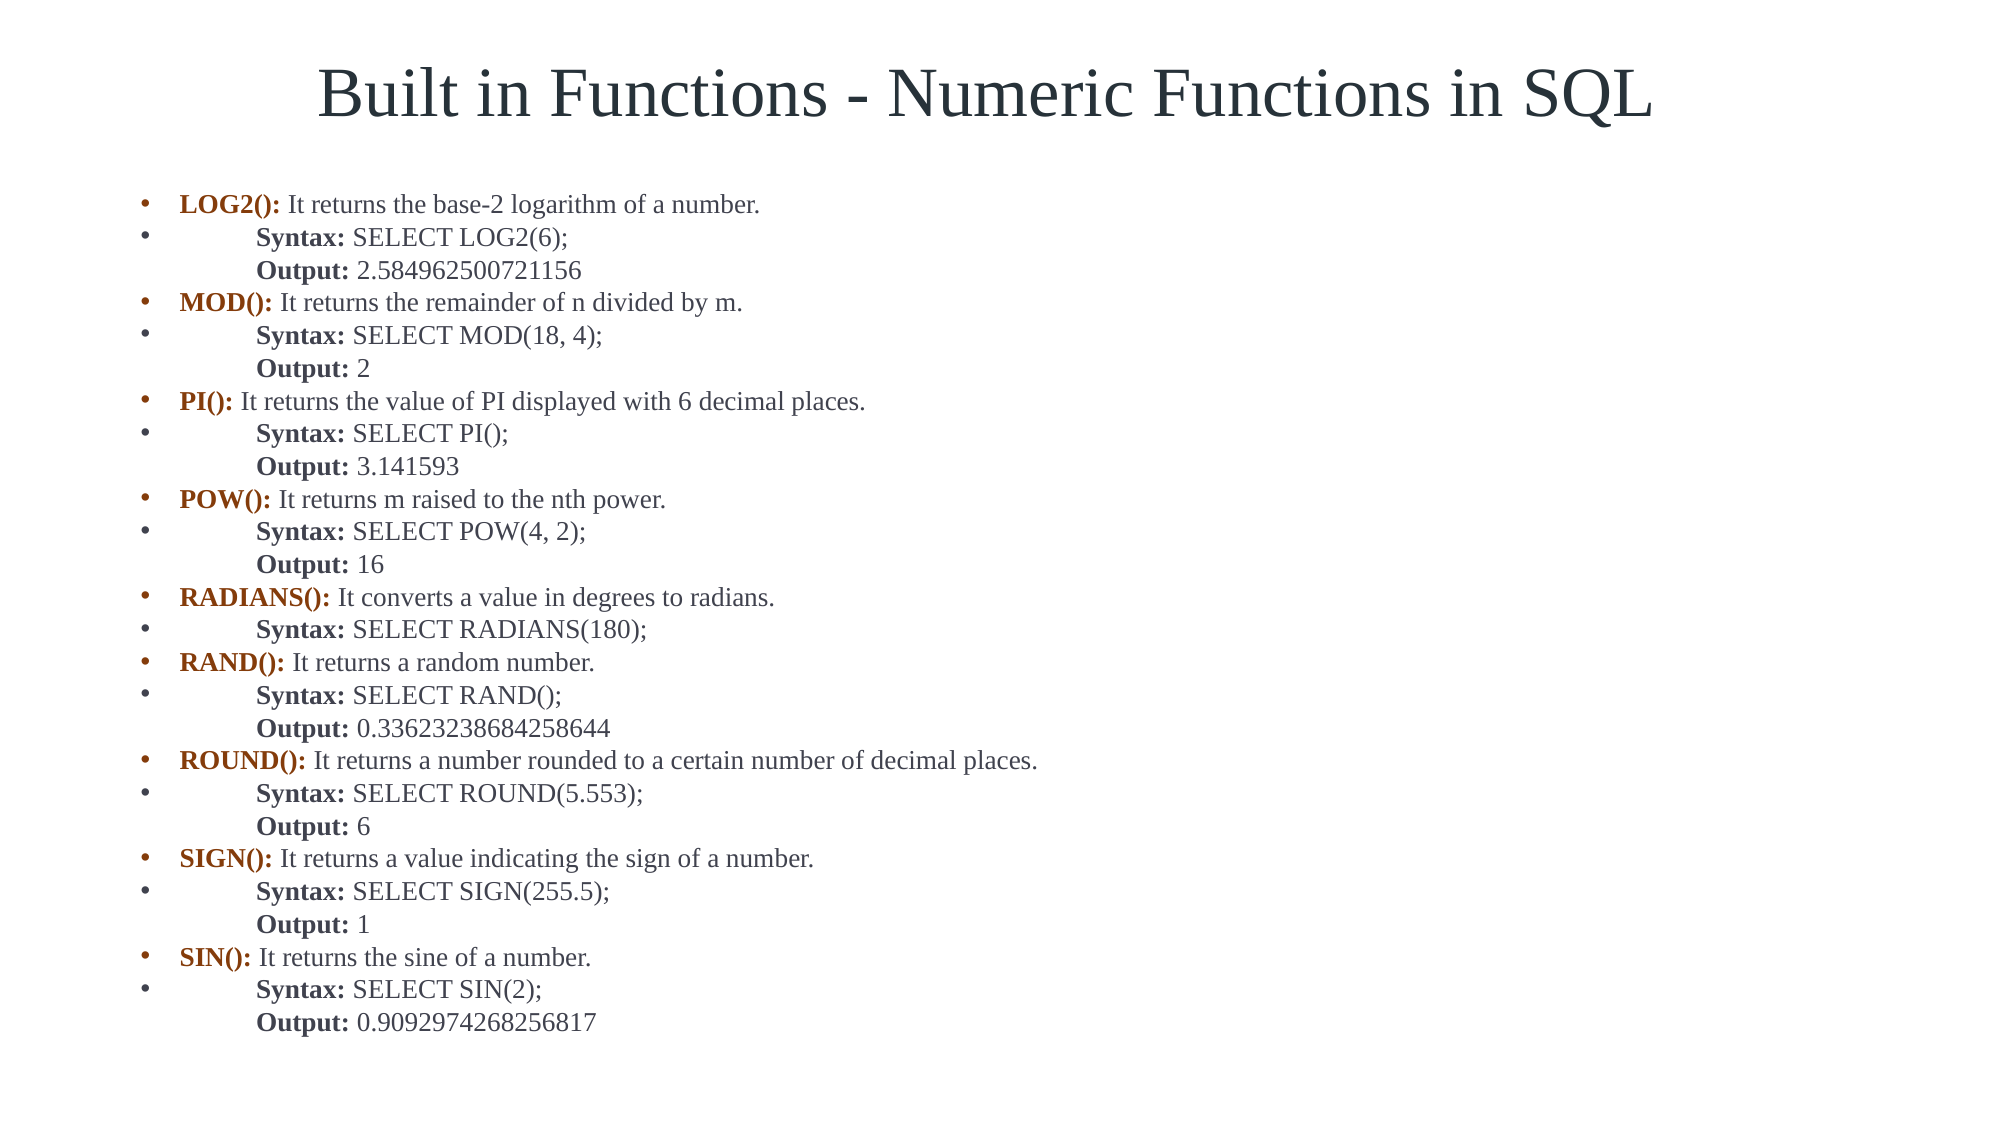

# Built in Functions - Numeric Functions in SQL
LOG2(): It returns the base-2 logarithm of a number.
	Syntax: SELECT LOG2(6);
	Output: 2.584962500721156
MOD(): It returns the remainder of n divided by m.
	Syntax: SELECT MOD(18, 4);
	Output: 2
PI(): It returns the value of PI displayed with 6 decimal places.
	Syntax: SELECT PI();
	Output: 3.141593
POW(): It returns m raised to the nth power.
	Syntax: SELECT POW(4, 2);
	Output: 16
RADIANS(): It converts a value in degrees to radians.
	Syntax: SELECT RADIANS(180);
RAND(): It returns a random number.
	Syntax: SELECT RAND();
	Output: 0.33623238684258644
ROUND(): It returns a number rounded to a certain number of decimal places.
	Syntax: SELECT ROUND(5.553);
	Output: 6
SIGN(): It returns a value indicating the sign of a number.
	Syntax: SELECT SIGN(255.5);
	Output: 1
SIN(): It returns the sine of a number.
	Syntax: SELECT SIN(2);
	Output: 0.9092974268256817